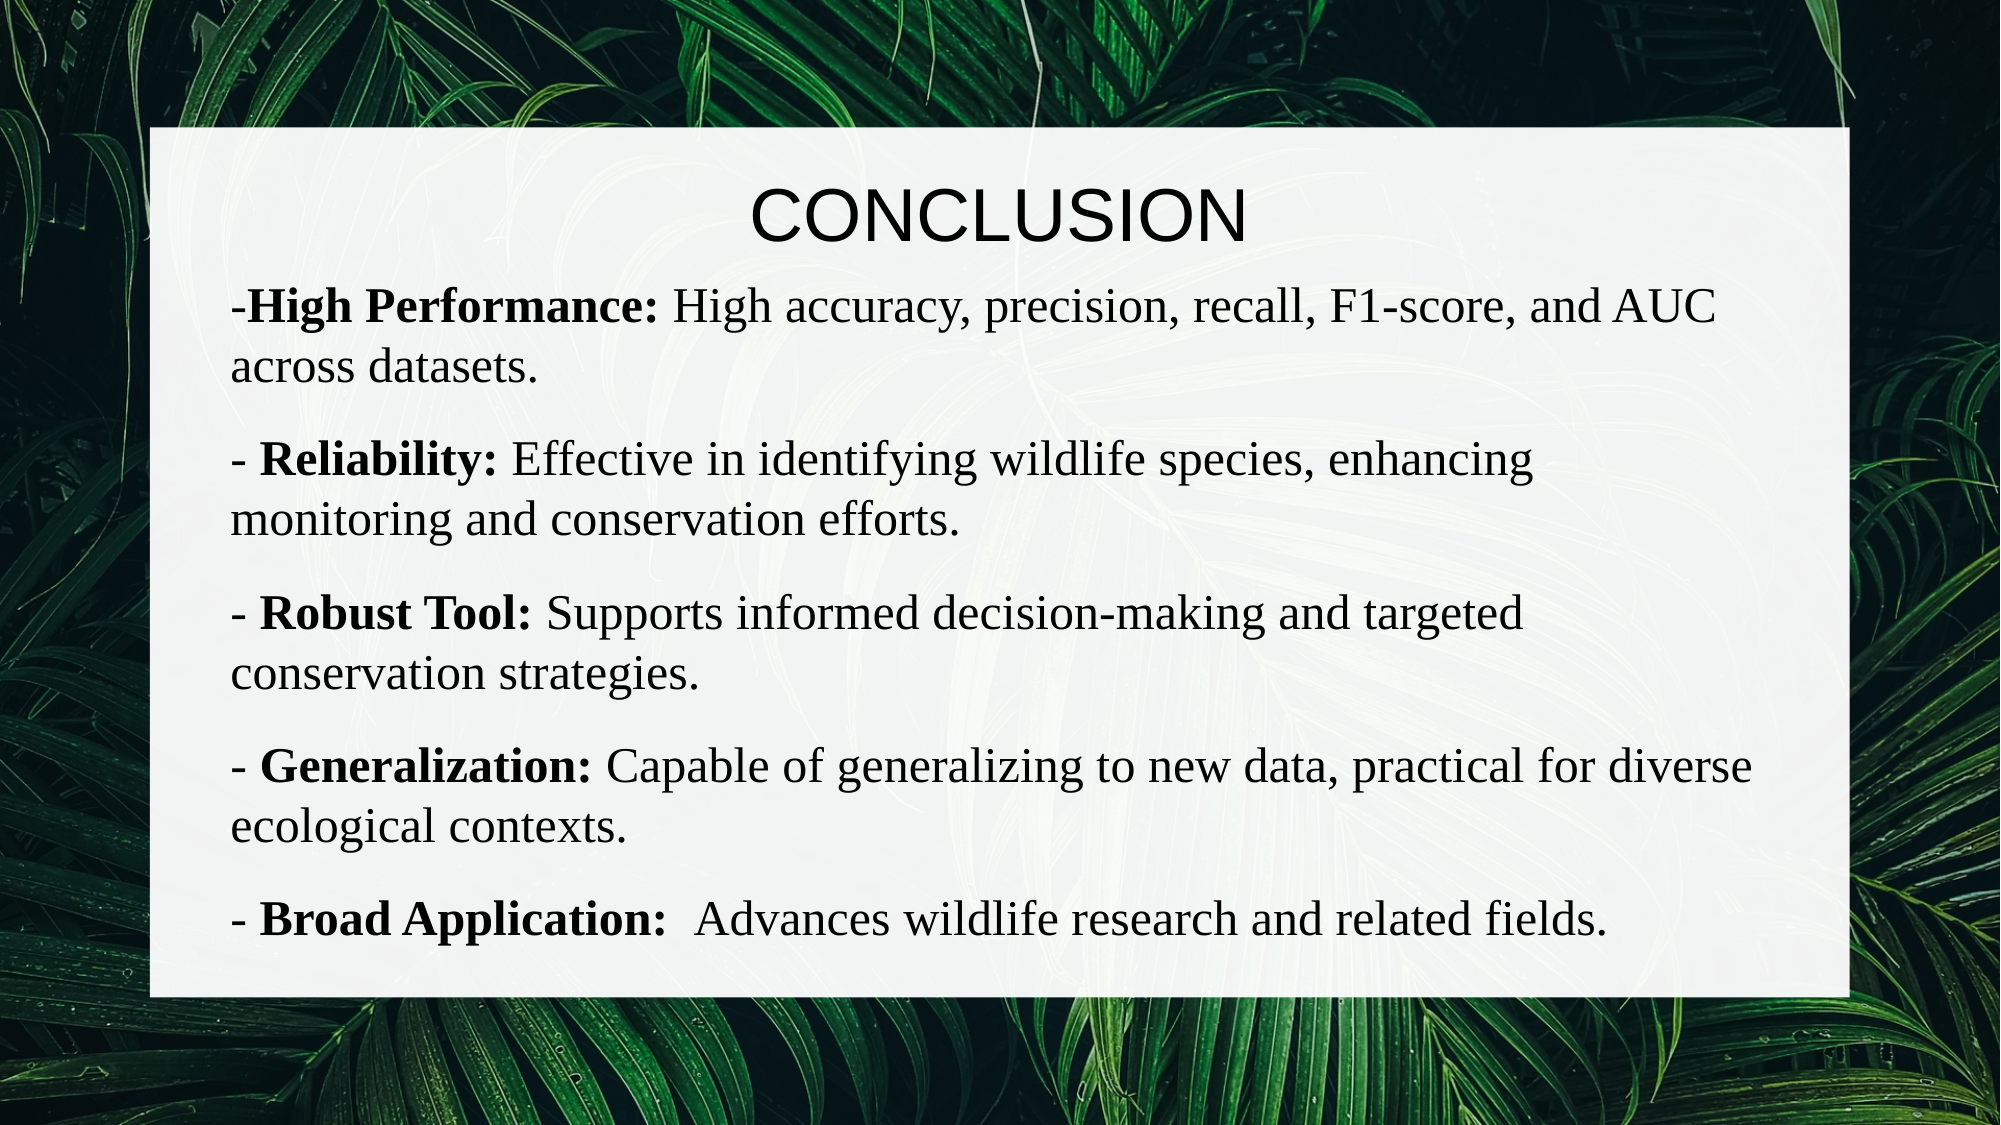

# CONCLUSION
-High Performance: High accuracy, precision, recall, F1-score, and AUC across datasets.
- Reliability: Effective in identifying wildlife species, enhancing monitoring and conservation efforts.
- Robust Tool: Supports informed decision-making and targeted conservation strategies.
- Generalization: Capable of generalizing to new data, practical for diverse ecological contexts.
- Broad Application:  Advances wildlife research and related fields.